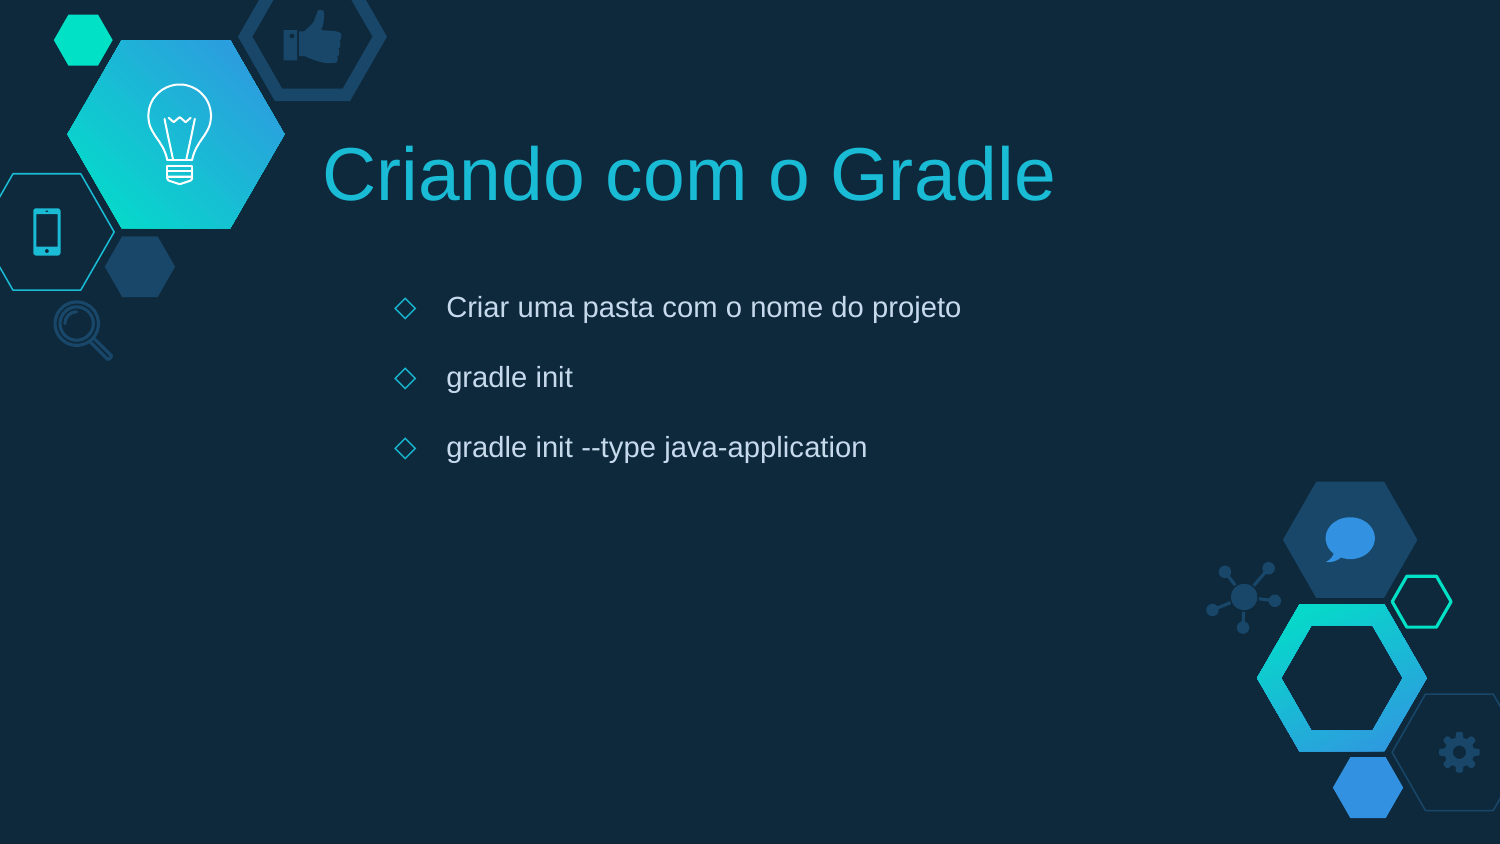

# Criando com o Gradle

Criar uma pasta com o nome do projeto

gradle init

gradle init --type java-application